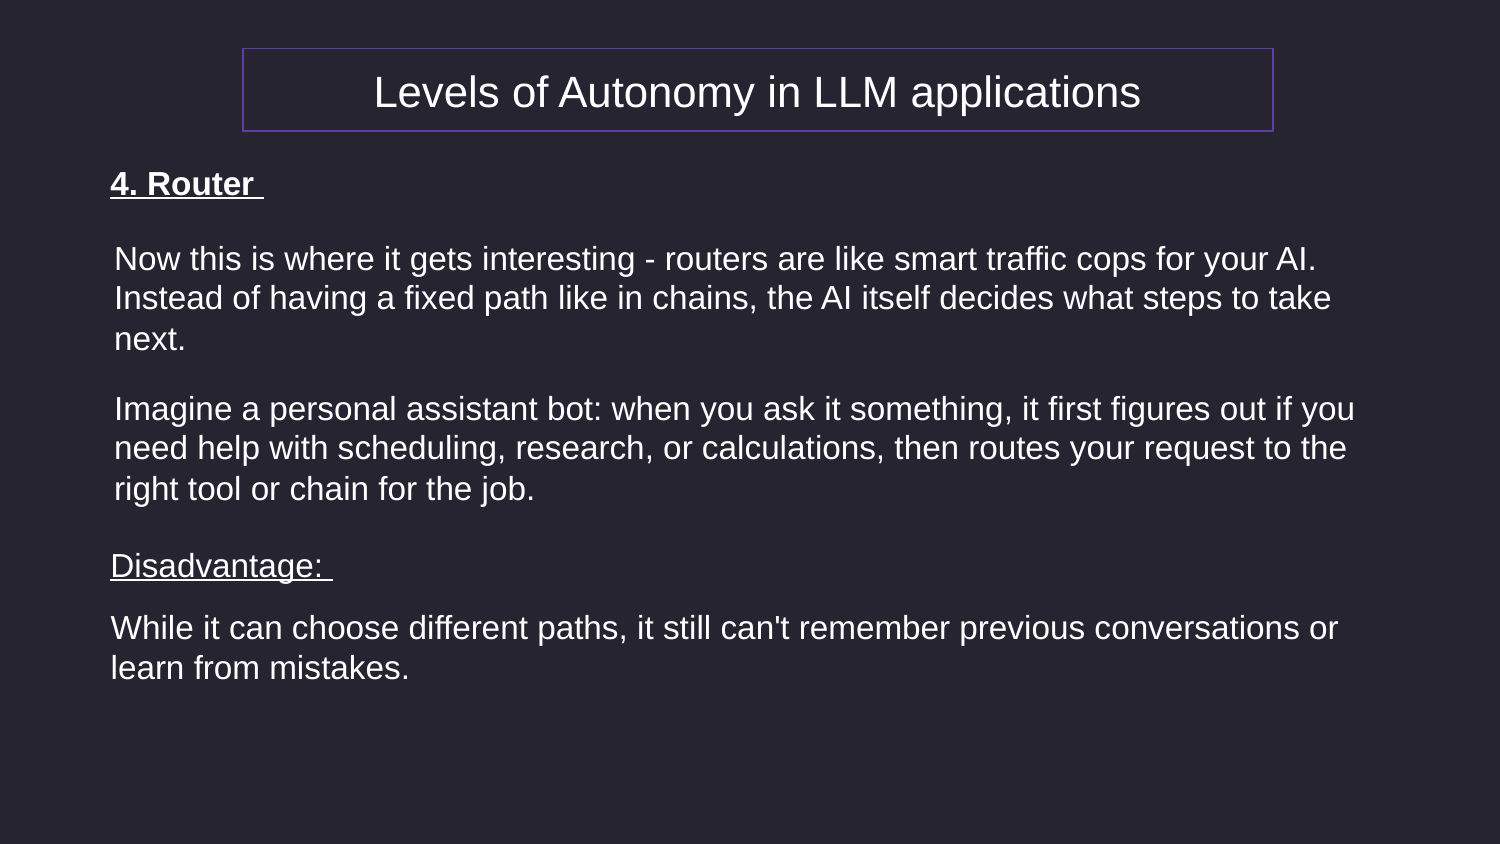

Levels of Autonomy in LLM applications
4. Router
Now this is where it gets interesting - routers are like smart traffic cops for your AI. Instead of having a fixed path like in chains, the AI itself decides what steps to take next.
Imagine a personal assistant bot: when you ask it something, it first figures out if you need help with scheduling, research, or calculations, then routes your request to the right tool or chain for the job.
Disadvantage:
While it can choose different paths, it still can't remember previous conversations or learn from mistakes.